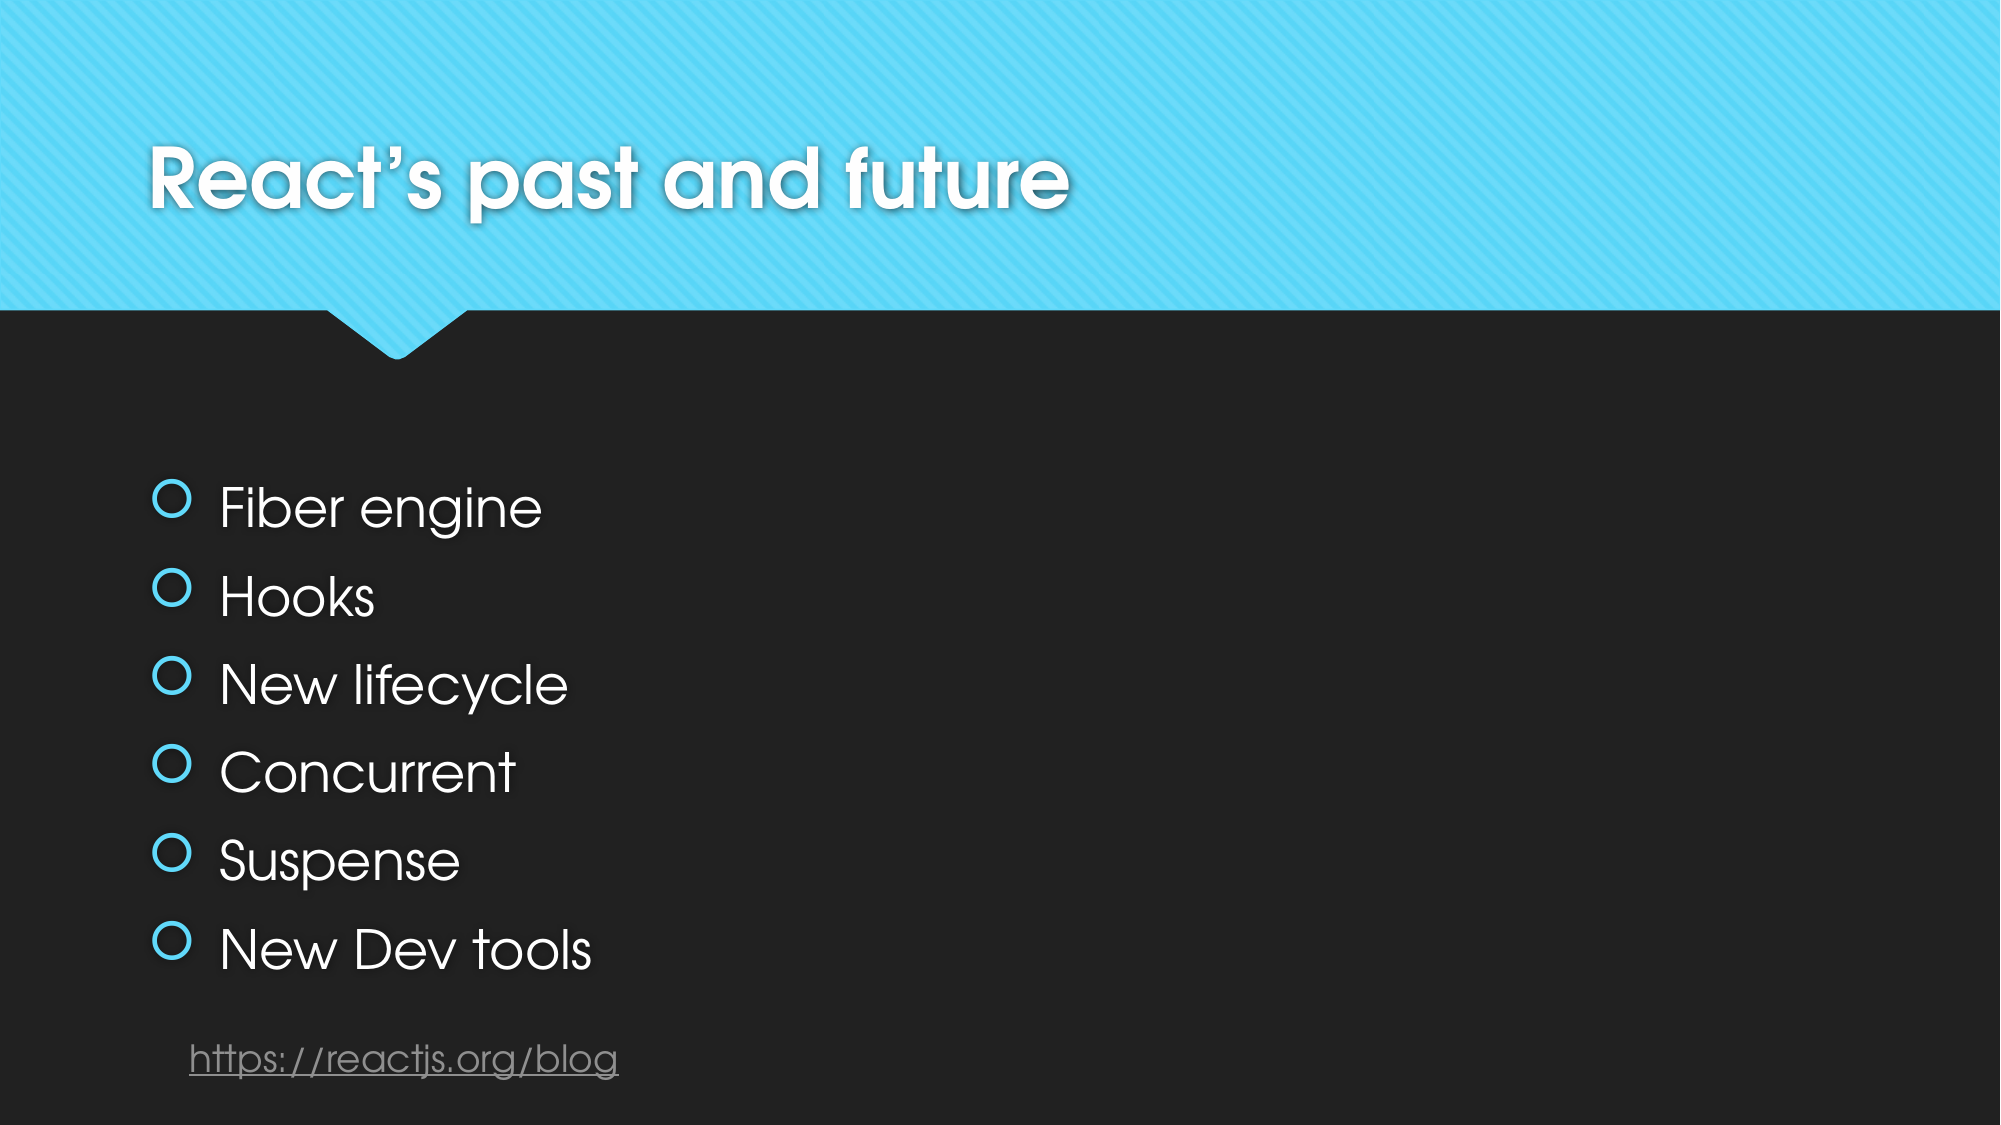

# React’s past and future
 Fiber engine
 Hooks
 New lifecycle
 Concurrent
 Suspense
 New Dev tools
https://reactjs.org/blog